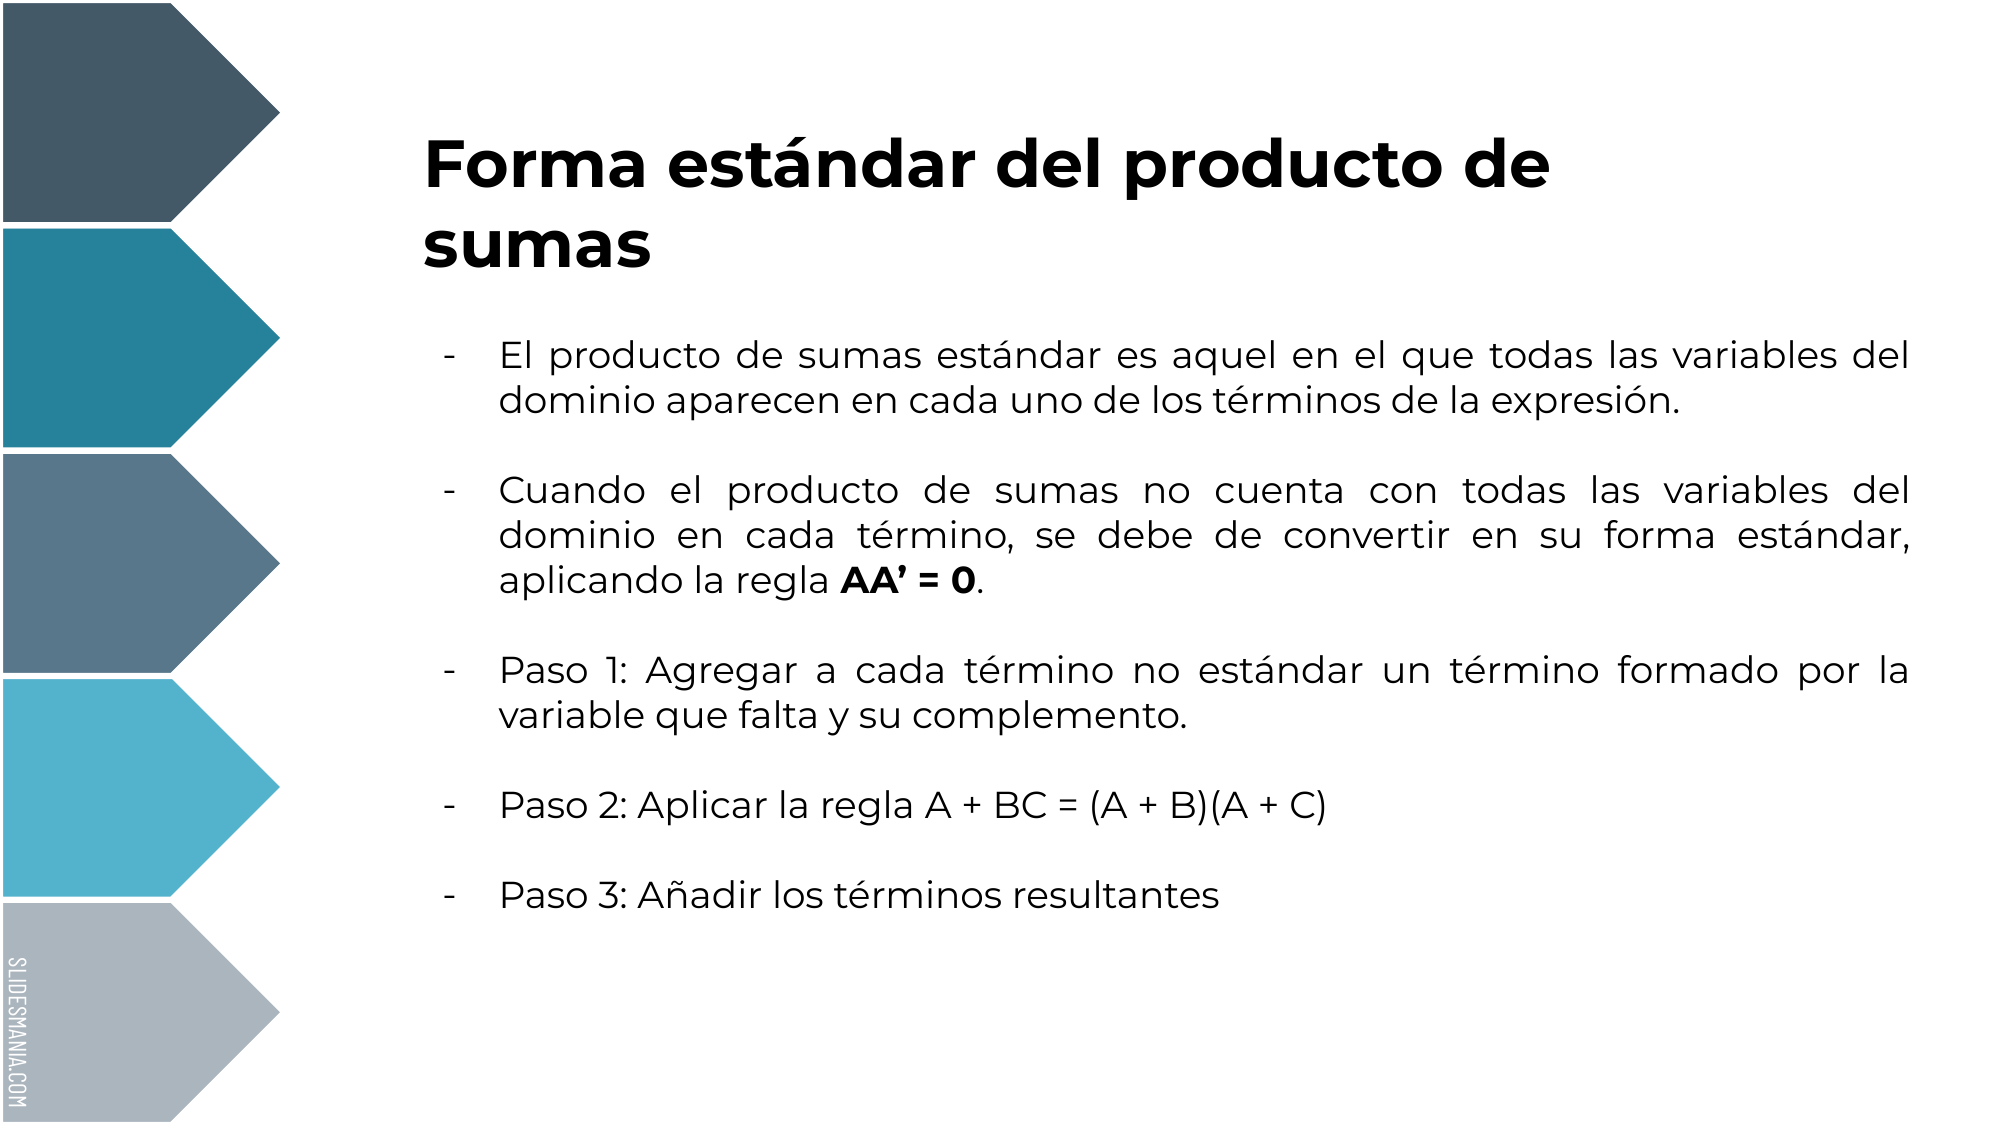

Forma estándar del producto de sumas

El producto de sumas estándar es aquel en el que todas las variables del dominio aparecen en cada uno de los términos de la expresión.

Cuando el producto de sumas no cuenta con todas las variables del dominio en cada término, se debe de convertir en su forma estándar, aplicando la regla AA’ = 0.

Paso 1: Agregar a cada término no estándar un término formado por la variable que falta y su complemento.

Paso 2: Aplicar la regla A + BC = (A + B)(A + C)

Paso 3: Añadir los términos resultantes